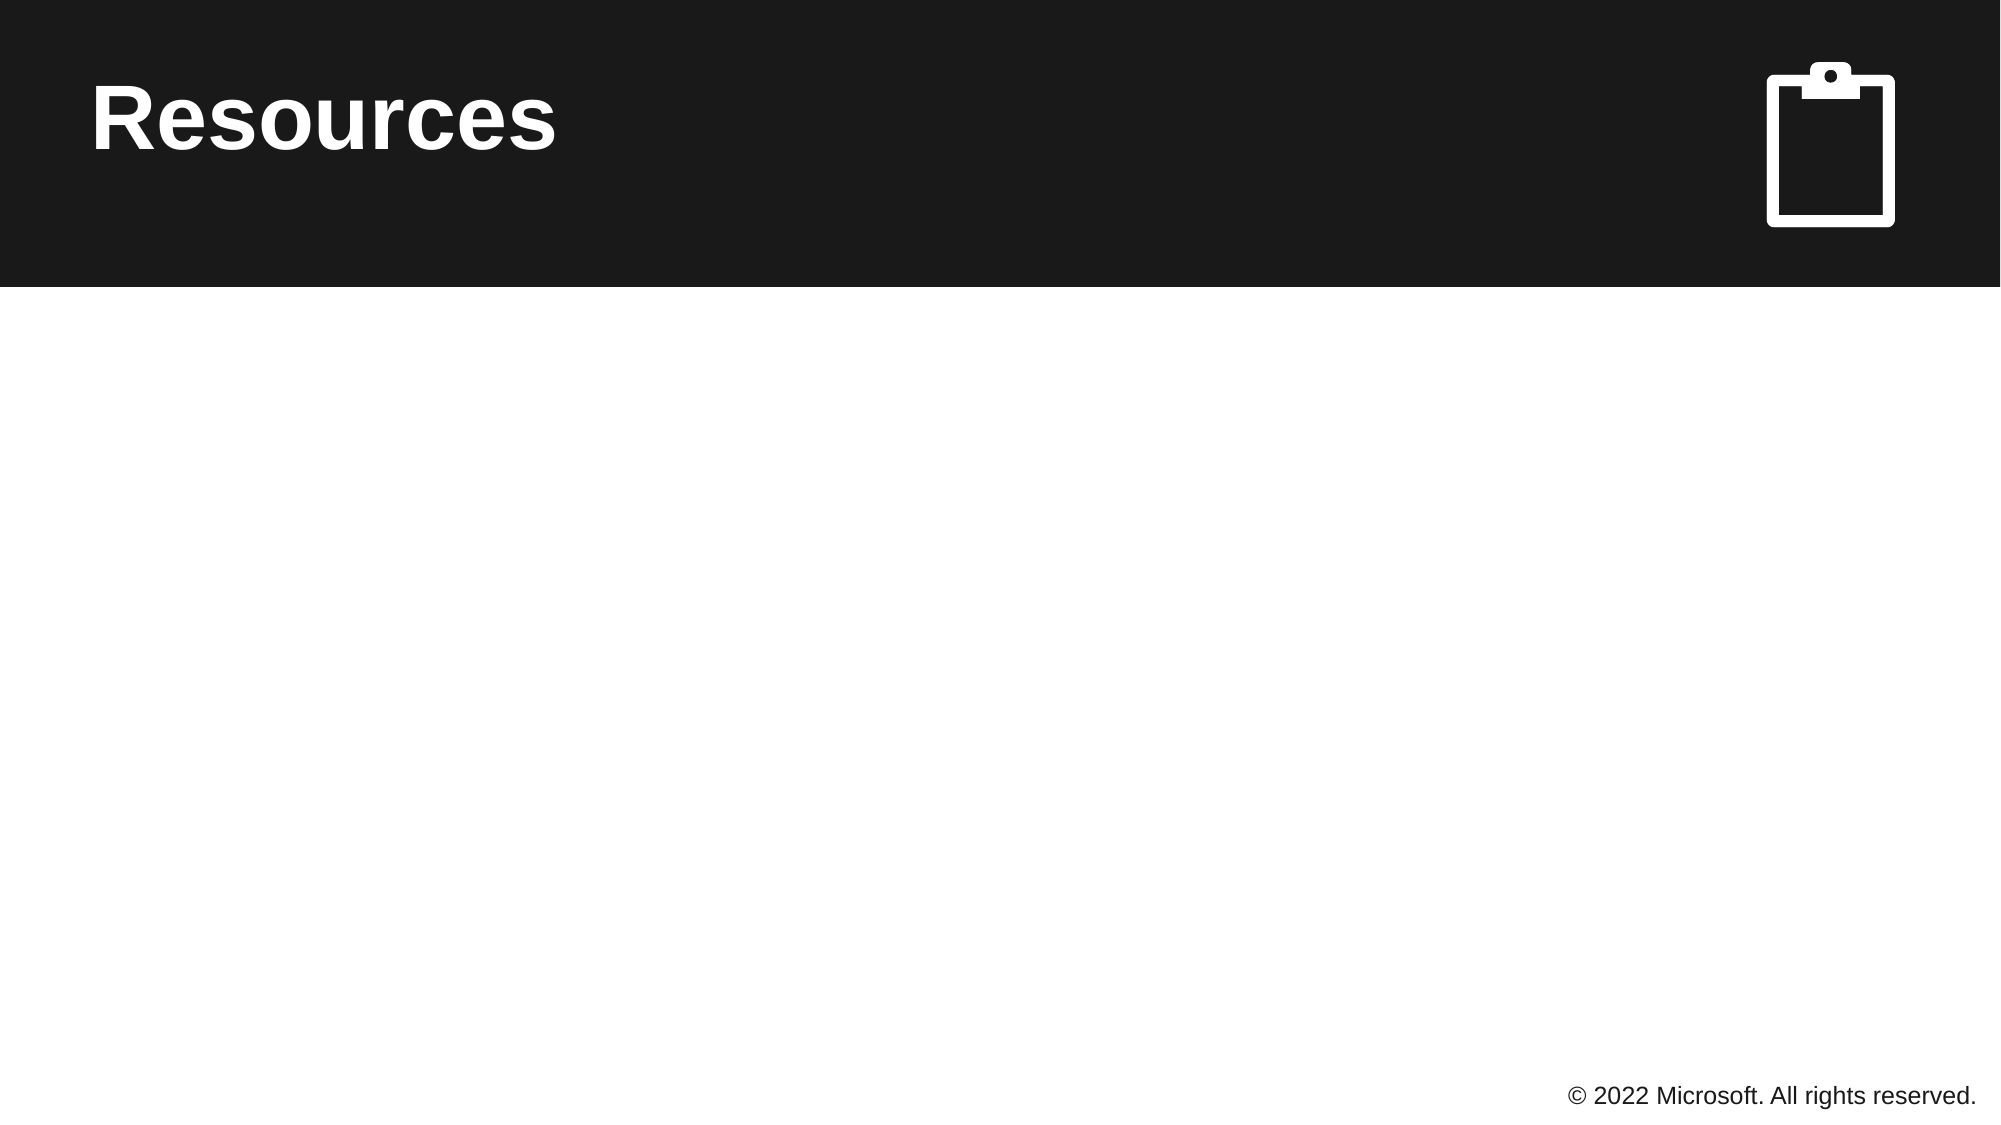

# Resources

© 2022 Microsoft. All rights reserved.